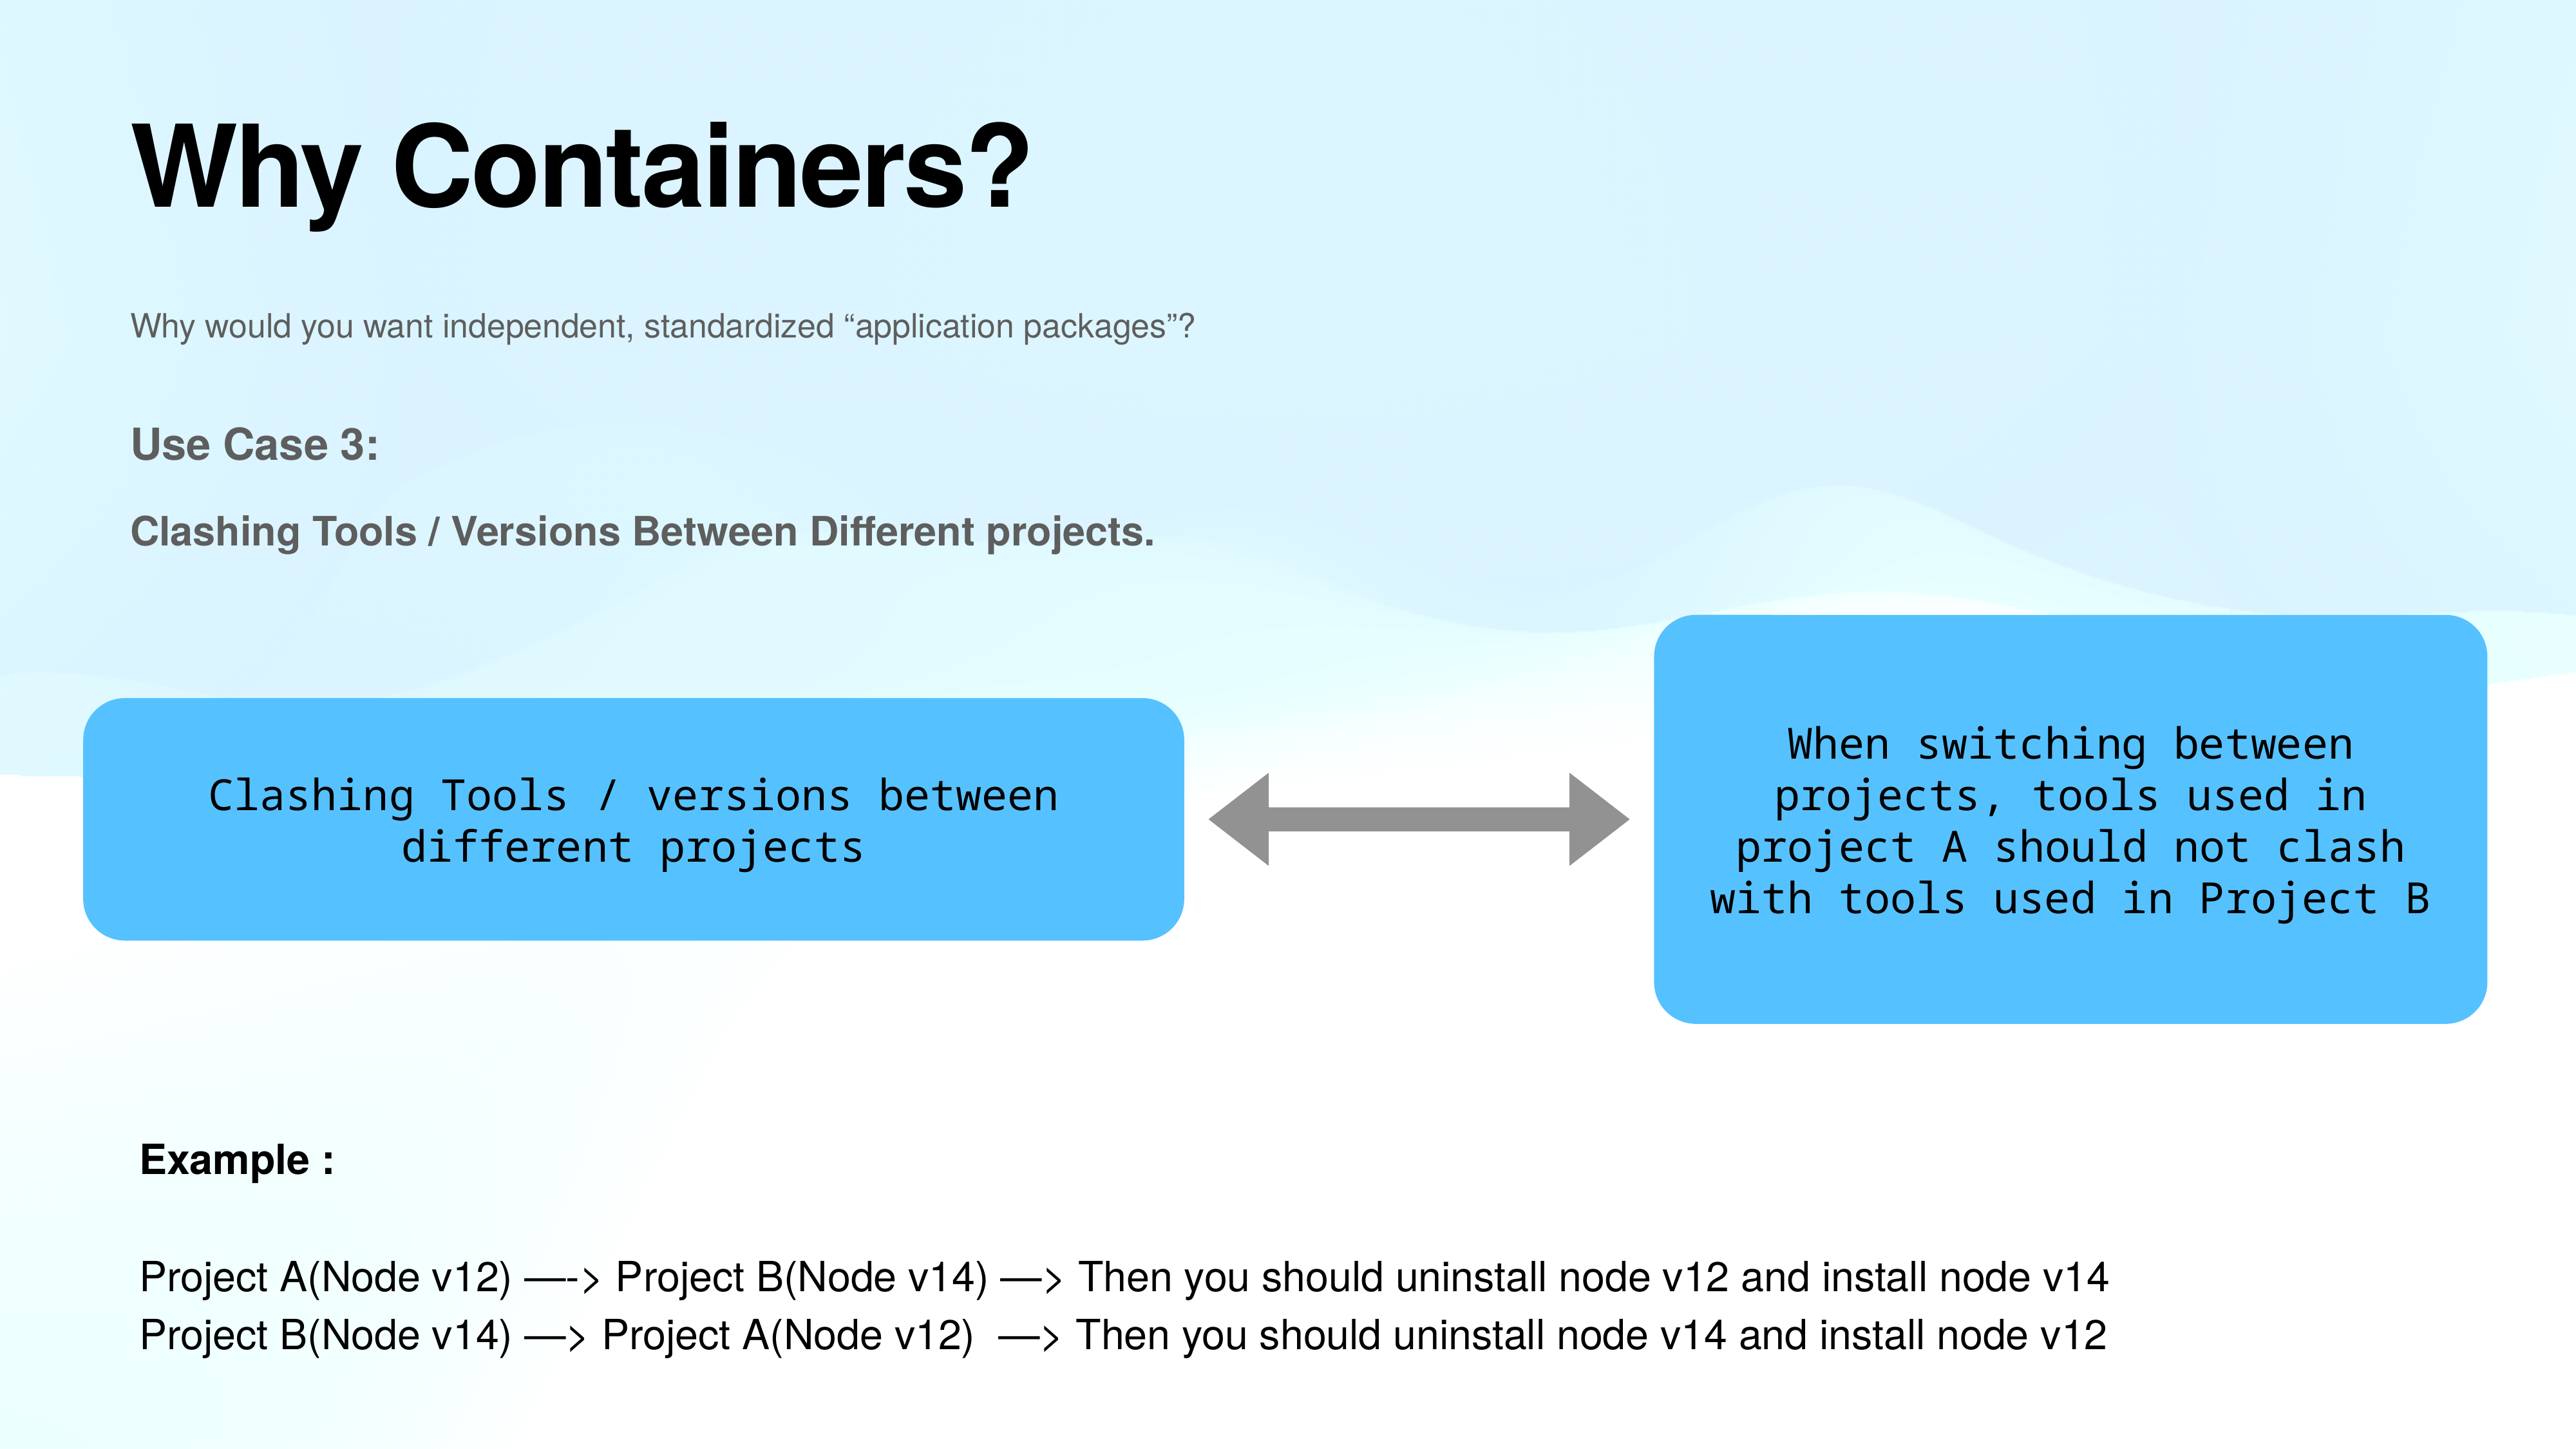

# Why Containers?
Why would you want independent, standardized “application packages”?

Use Case 3:

Clashing Tools / Versions Between Different projects.

When switching between projects, tools used in project A should not clash with tools used in Project B
Clashing Tools / versions between different projects

Example :

Project A(Node v12) —-> Project B(Node v14) —> Then you should uninstall node v12 and install node v14
Project B(Node v14) —> Project A(Node v12)  —> Then you should uninstall node v14 and install node v12